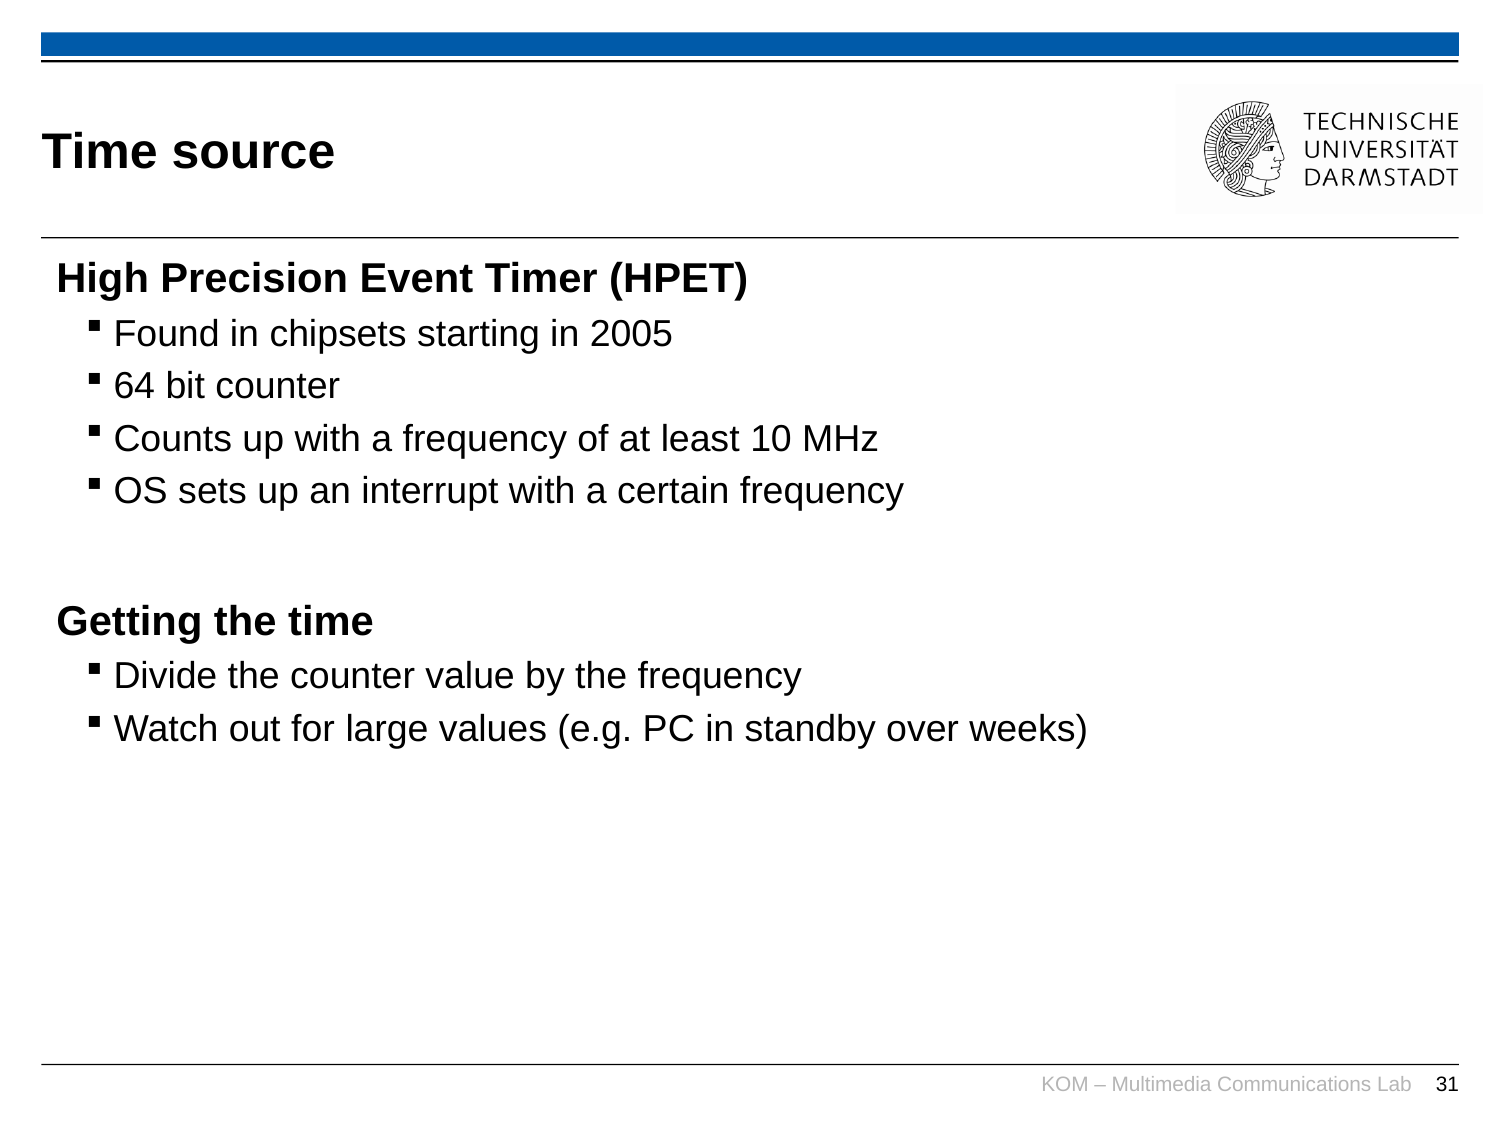

# Time source
High Precision Event Timer (HPET)
Found in chipsets starting in 2005
64 bit counter
Counts up with a frequency of at least 10 MHz
OS sets up an interrupt with a certain frequency

Getting the time
Divide the counter value by the frequency
Watch out for large values (e.g. PC in standby over weeks)